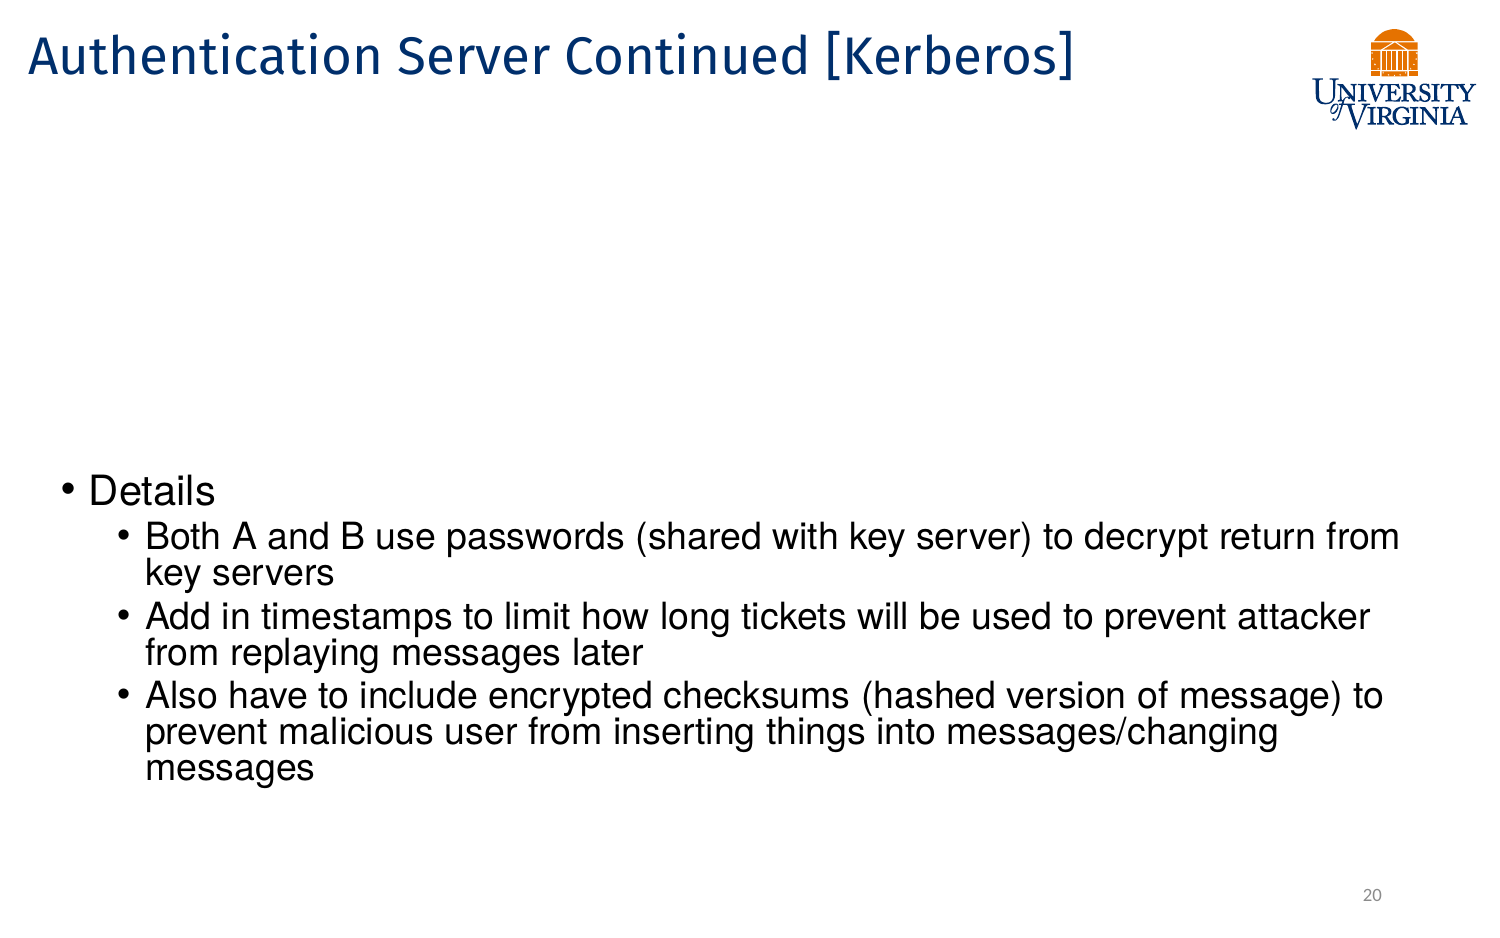

# Authentication Server Continued [Kerberos]
Details
Both A and B use passwords (shared with key server) to decrypt return from key servers
Add in timestamps to limit how long tickets will be used to prevent attacker from replaying messages later
Also have to include encrypted checksums (hashed version of message) to prevent malicious user from inserting things into messages/changing messages

20